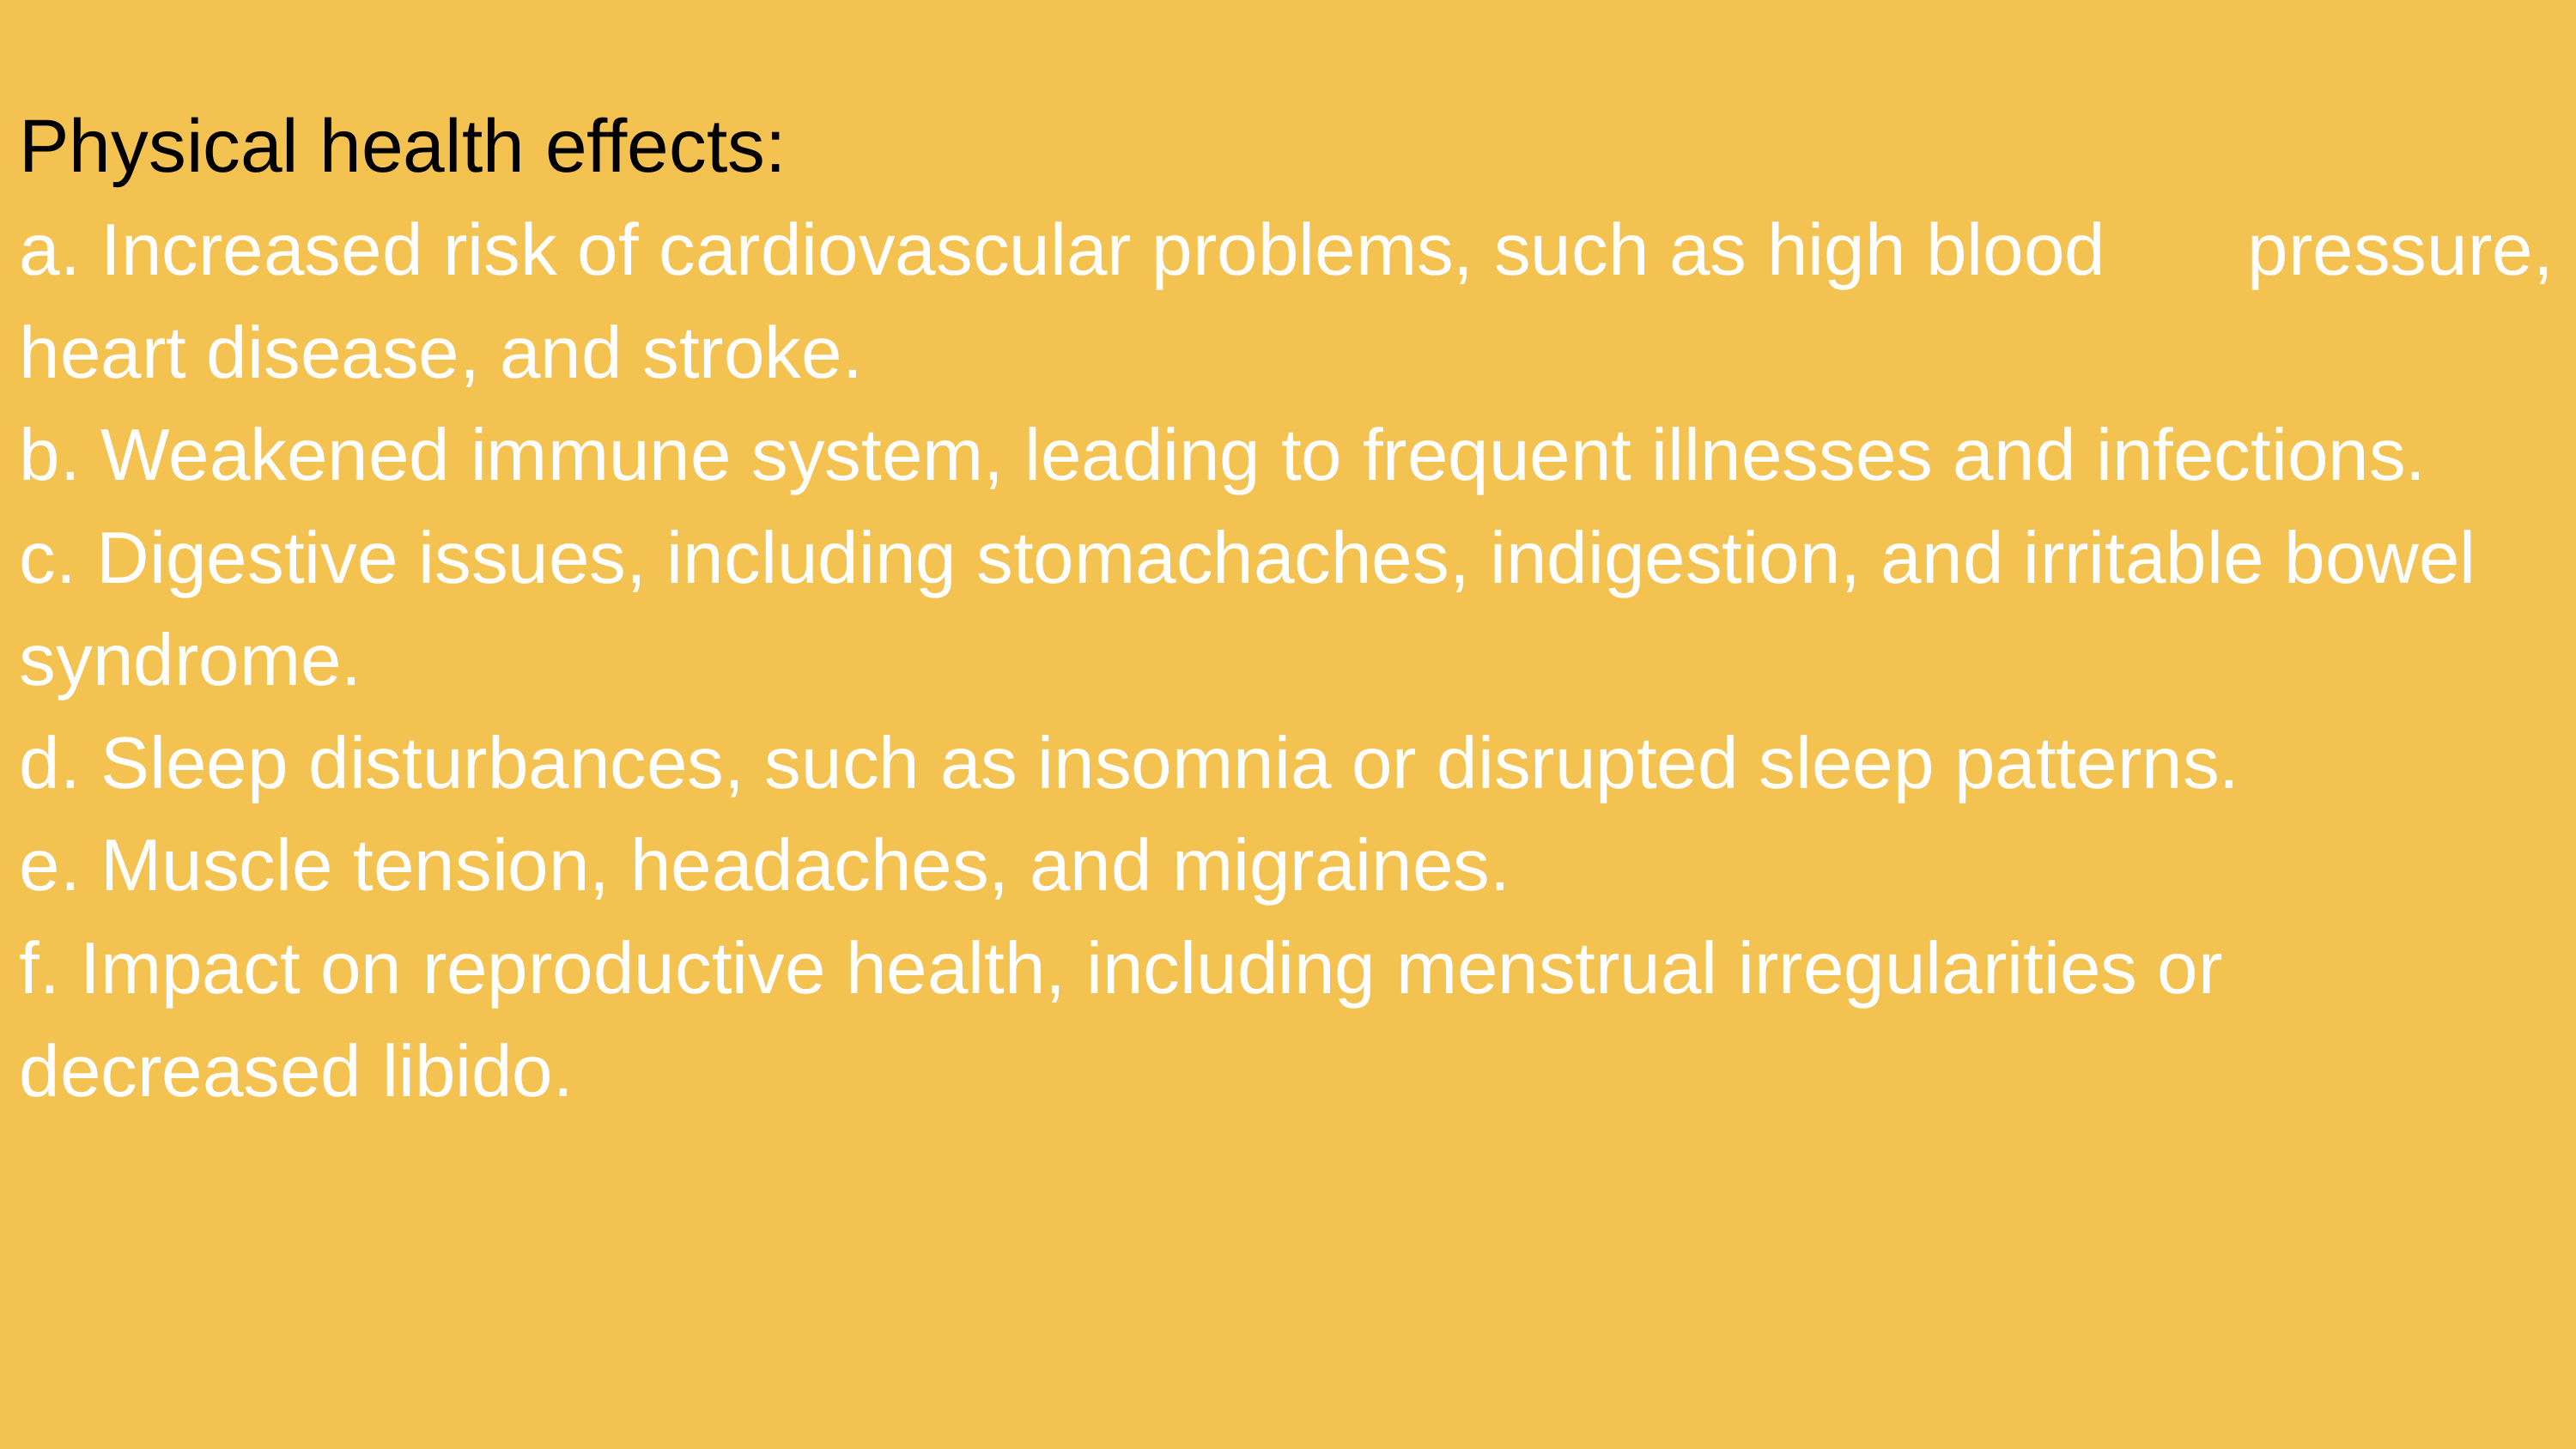

Physical health effects:
a. Increased risk of cardiovascular problems, such as high blood       pressure, heart disease, and stroke.
b. Weakened immune system, leading to frequent illnesses and infections.
c. Digestive issues, including stomachaches, indigestion, and irritable bowel syndrome.
d. Sleep disturbances, such as insomnia or disrupted sleep patterns.
e. Muscle tension, headaches, and migraines.
f. Impact on reproductive health, including menstrual irregularities or decreased libido.